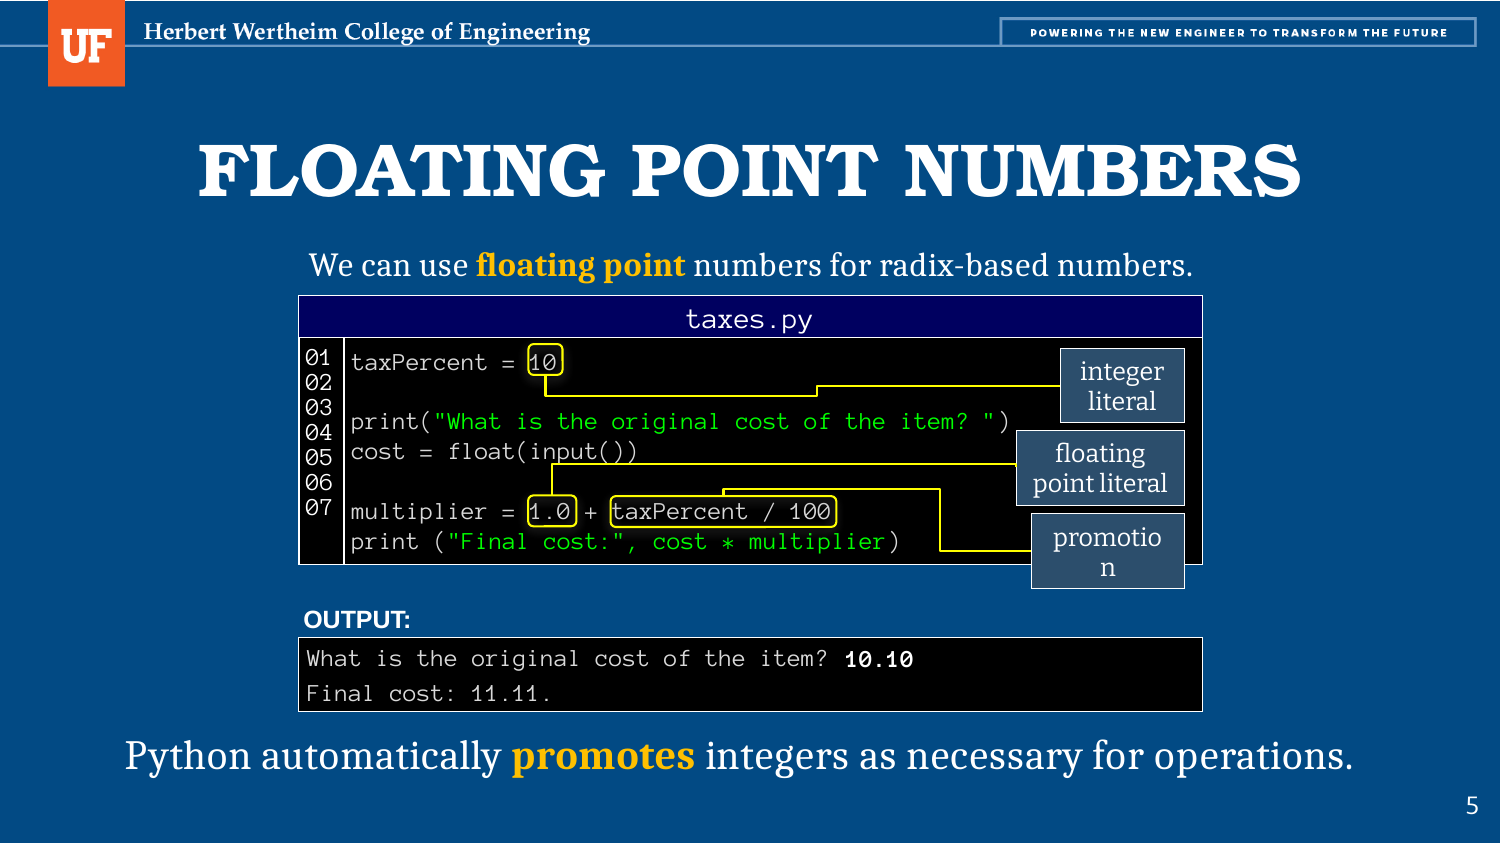

# Floating Point Numbers
We can use floating point numbers for radix-based numbers.
taxes.py
taxPercent = 10

print("What is the original cost of the item? ")
cost = float(input())

multiplier = 1.0 + taxPercent / 100
print ("Final cost:", cost * multiplier)
| 01 02 03 04 05 06 07 |
| --- |

integer literal
floating point literal

promotion
OUTPUT:
What is the original cost of the item?
Final cost: 11.11.
10.10
Python automatically promotes integers as necessary for operations.
5